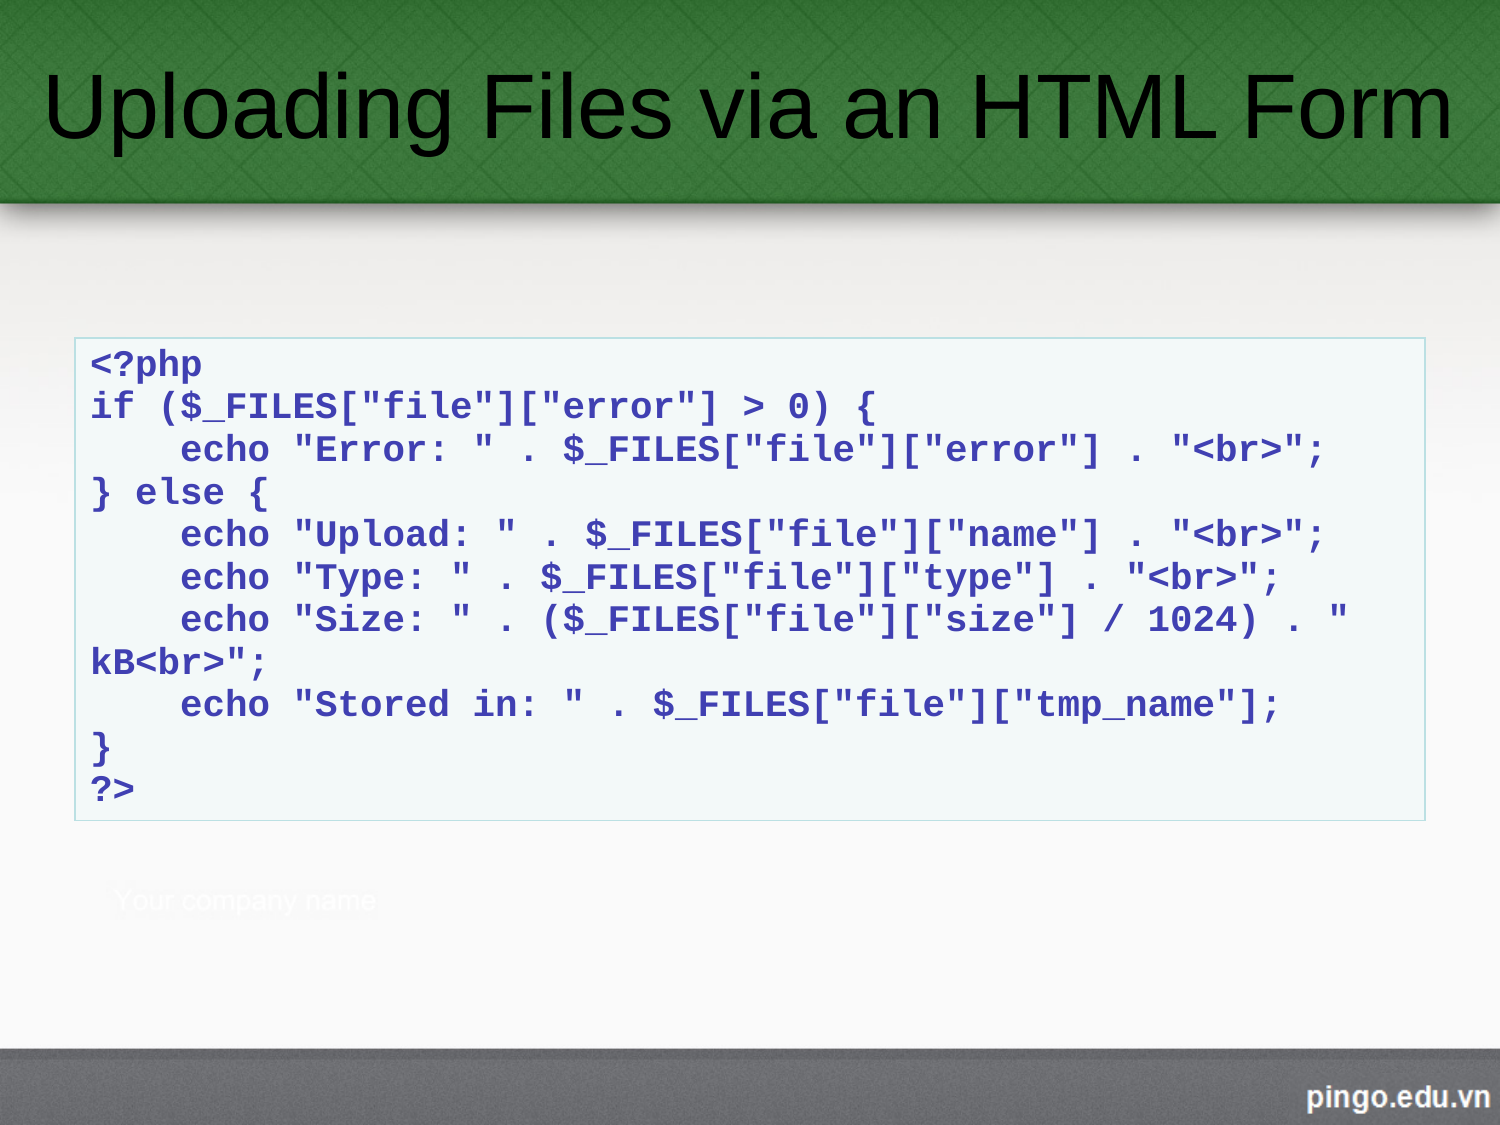

# Uploading Files via an HTML Form
| <?php if ($\_FILES["file"]["error"] > 0) { echo "Error: " . $\_FILES["file"]["error"] . "<br>"; } else { echo "Upload: " . $\_FILES["file"]["name"] . "<br>"; echo "Type: " . $\_FILES["file"]["type"] . "<br>"; echo "Size: " . ($\_FILES["file"]["size"] / 1024) . " kB<br>"; echo "Stored in: " . $\_FILES["file"]["tmp\_name"]; } ?> |
| --- |